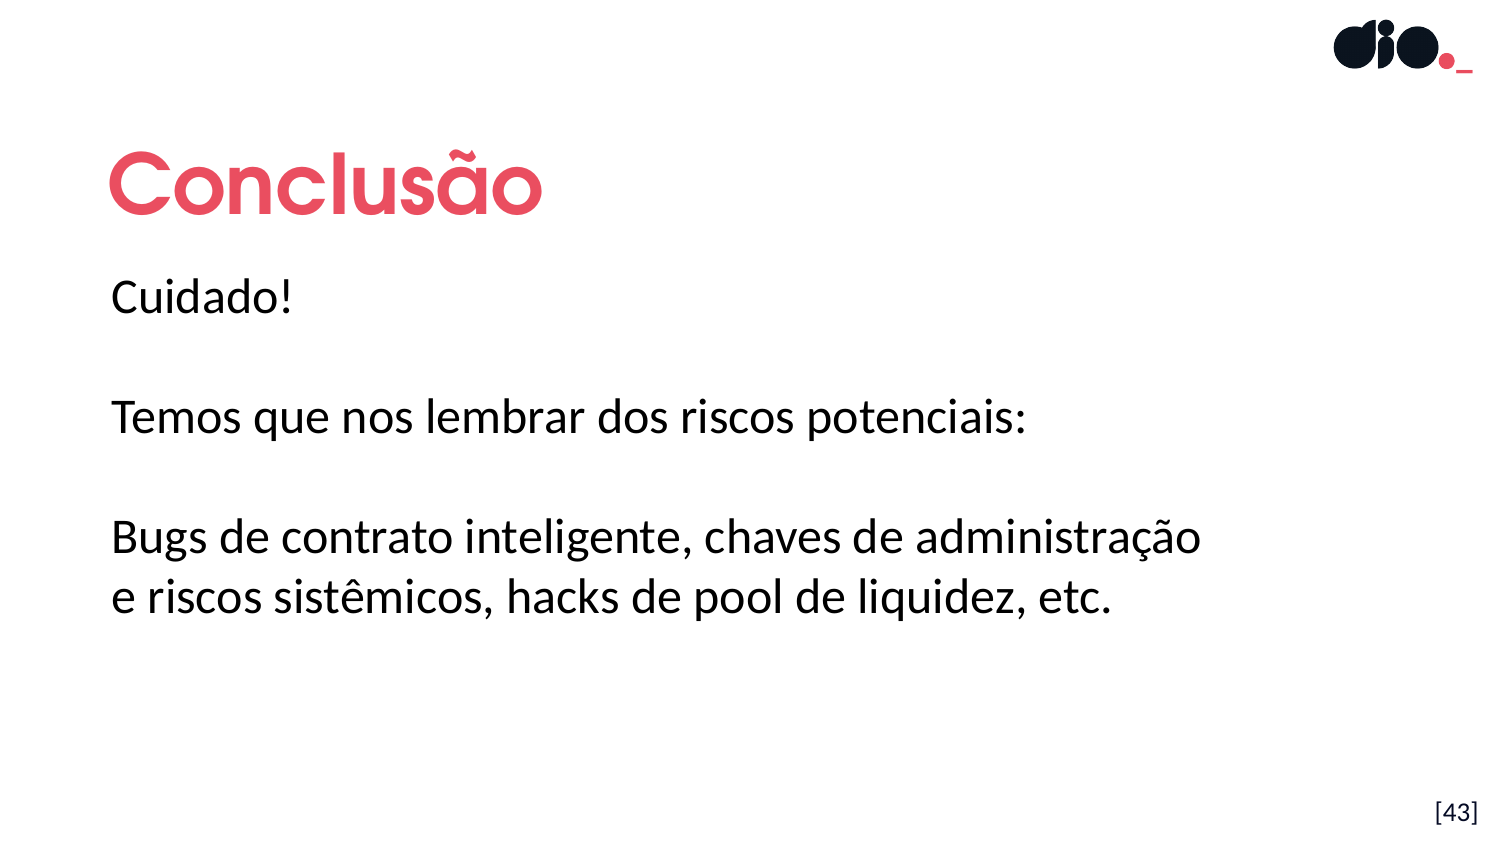

Conclusão
Cuidado!

Temos que nos lembrar dos riscos potenciais:

Bugs de contrato inteligente, chaves de administração e riscos sistêmicos, hacks de pool de liquidez, etc.
[43]